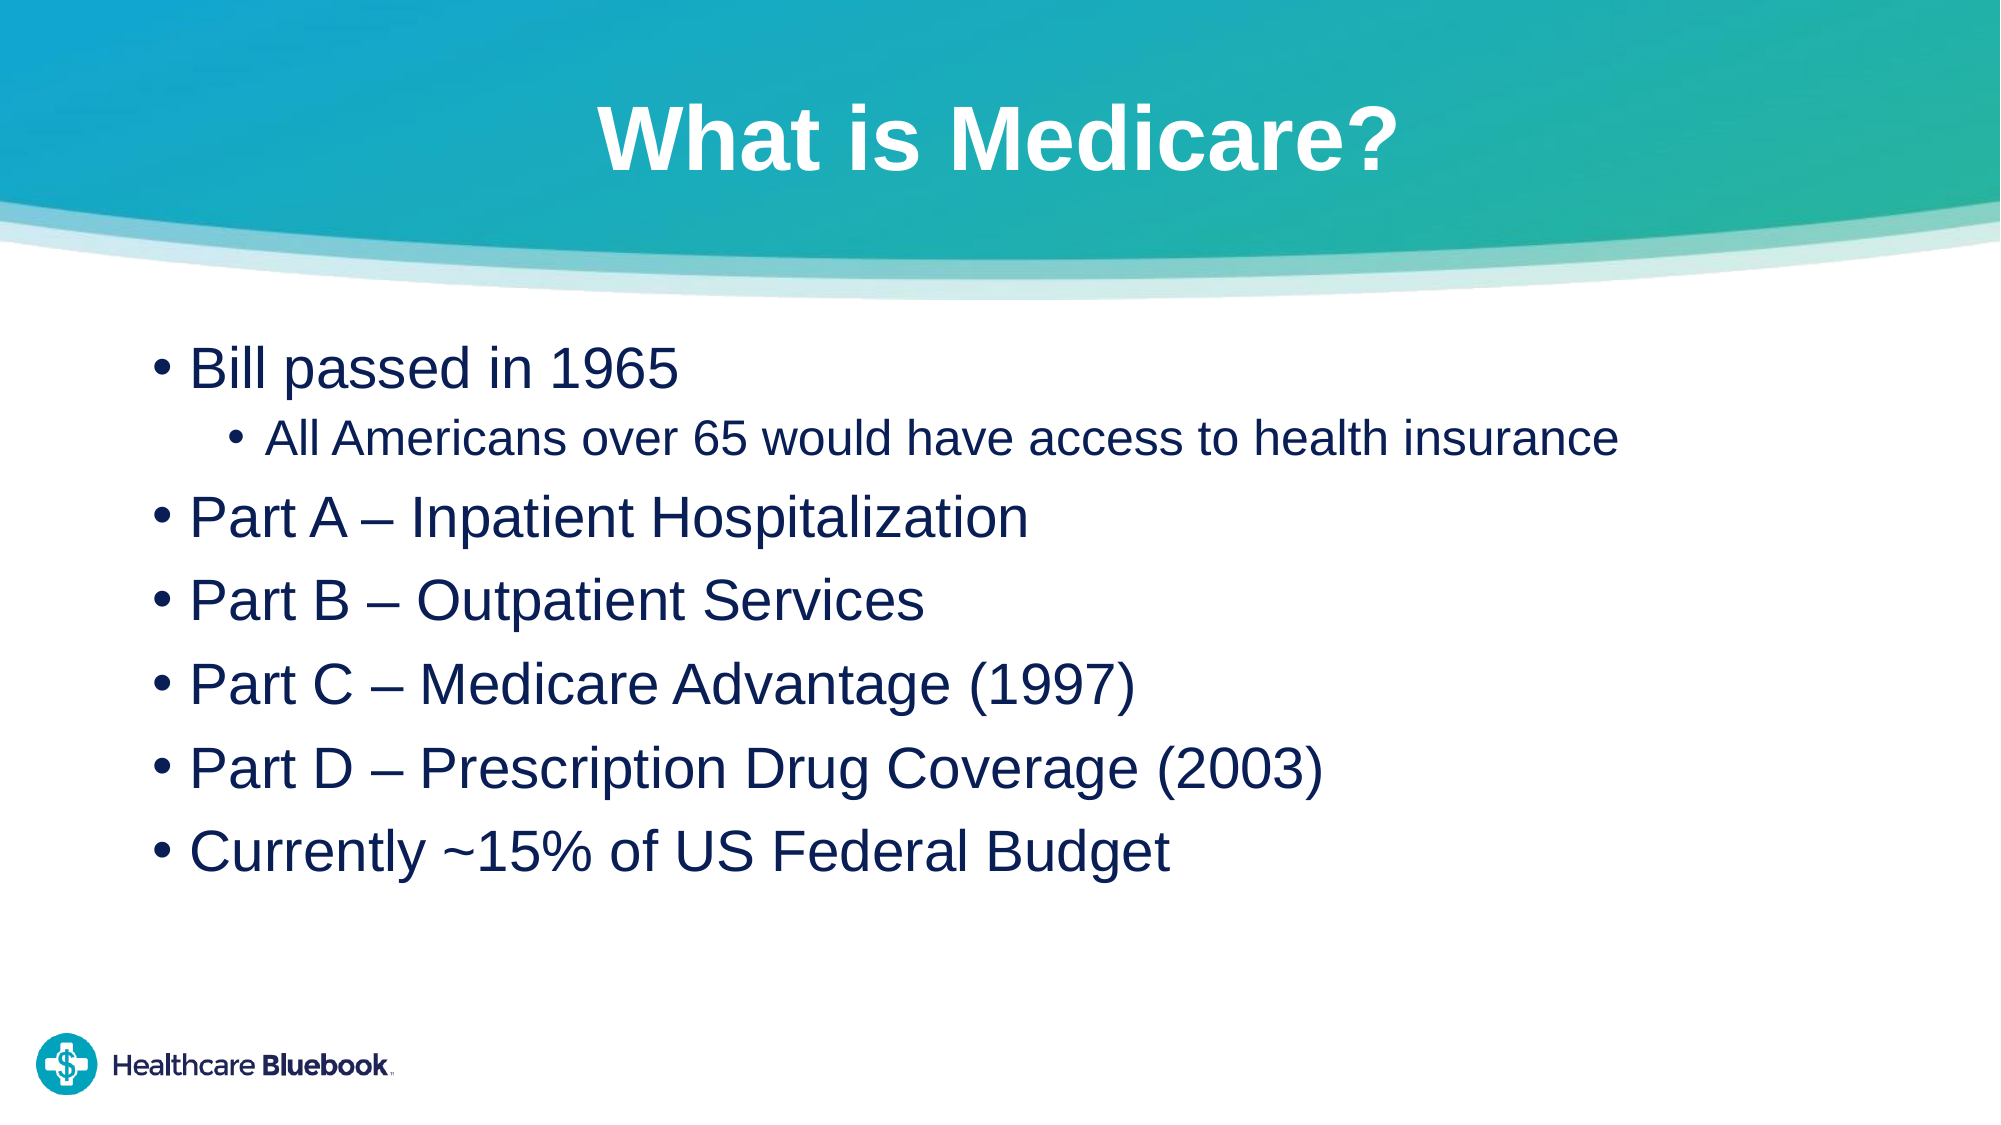

# What is Medicare?
Bill passed in 1965
All Americans over 65 would have access to health insurance
Part A – Inpatient Hospitalization
Part B – Outpatient Services
Part C – Medicare Advantage (1997)
Part D – Prescription Drug Coverage (2003)
Currently ~15% of US Federal Budget